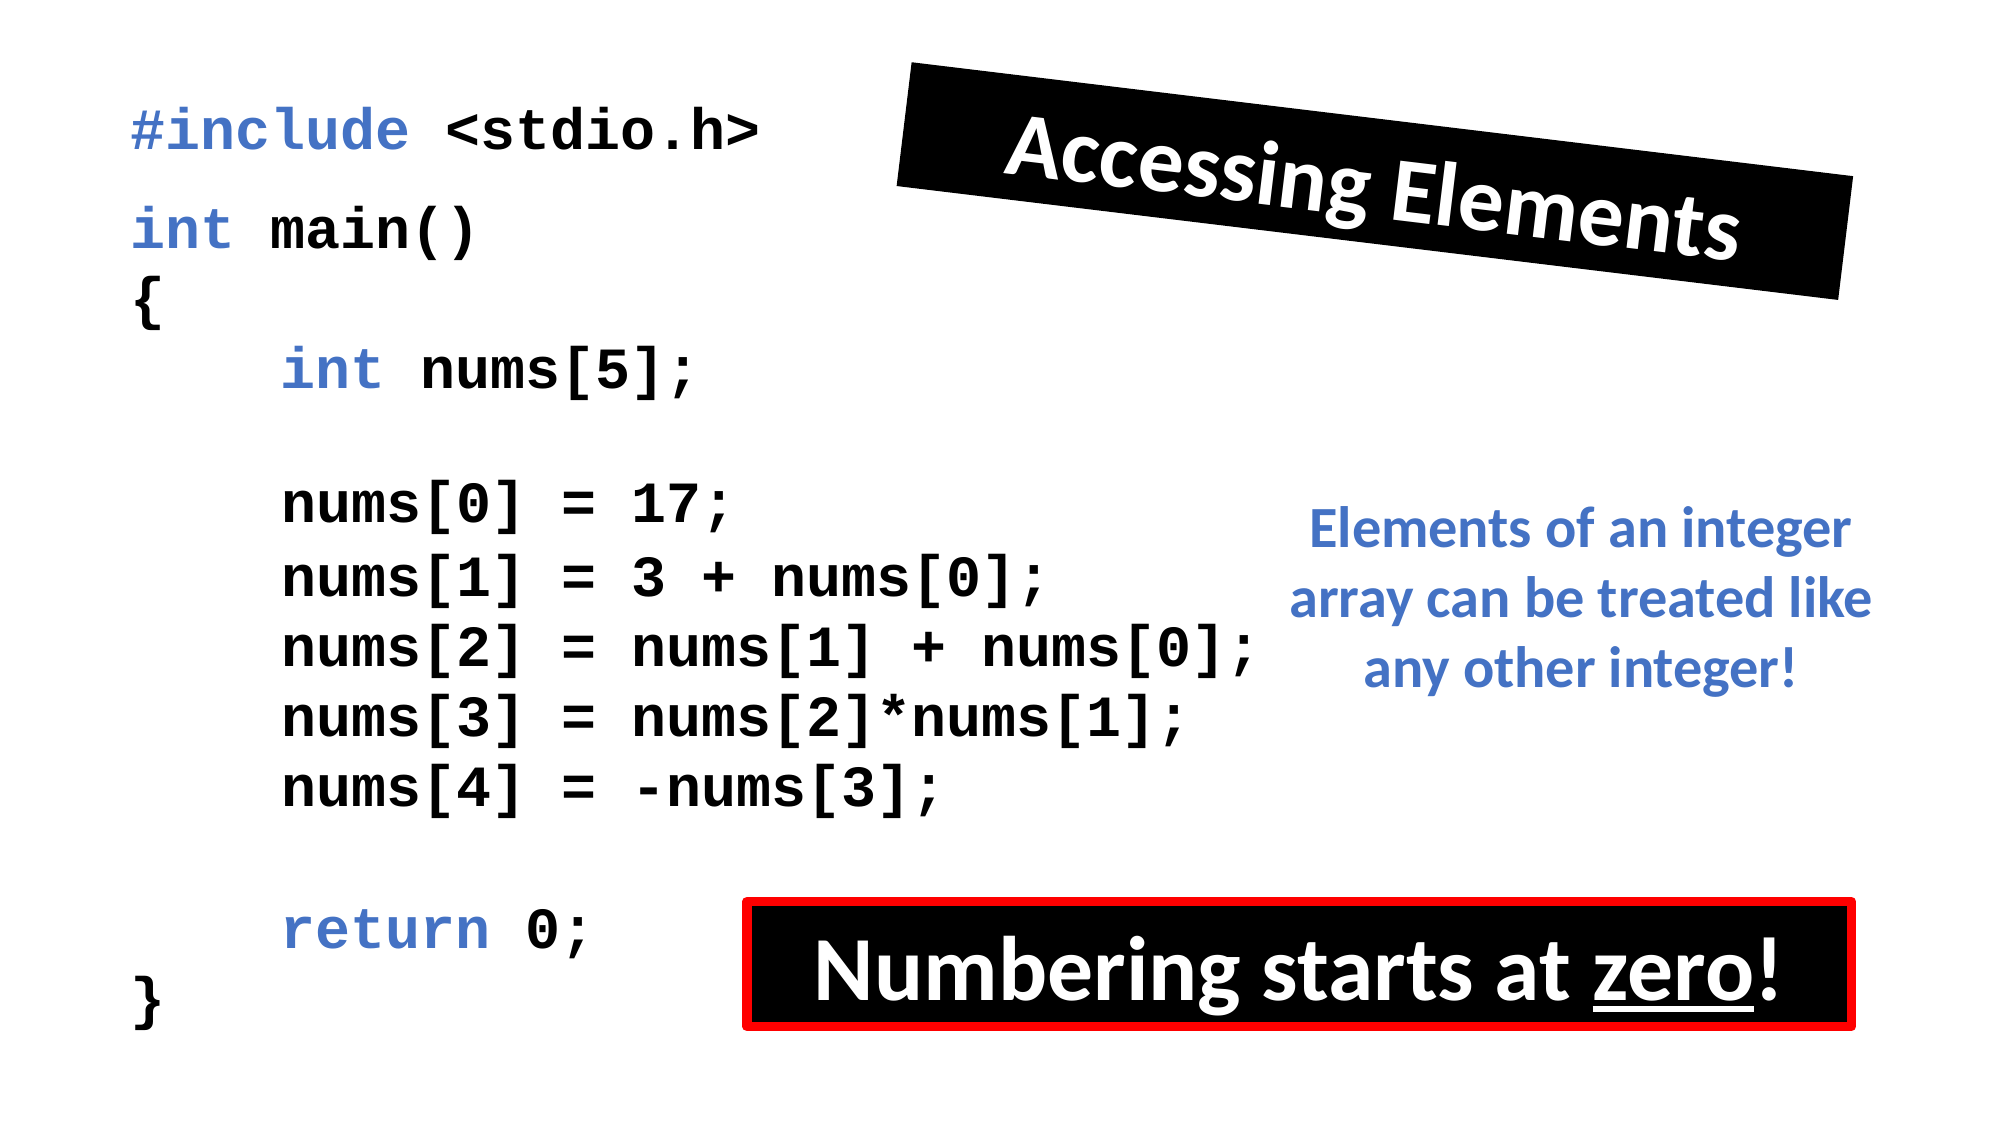

#include <stdio.h>

int main()
{
	int nums[5];

	return 0;
}
Accessing Elements
nums[0] = 17;
Elements of an integer array can be treated like any other integer!
nums[1] = 3 + nums[0];
nums[2] = nums[1] + nums[0];
nums[3] = nums[2]*nums[1];
nums[4] = -nums[3];
Numbering starts at zero!